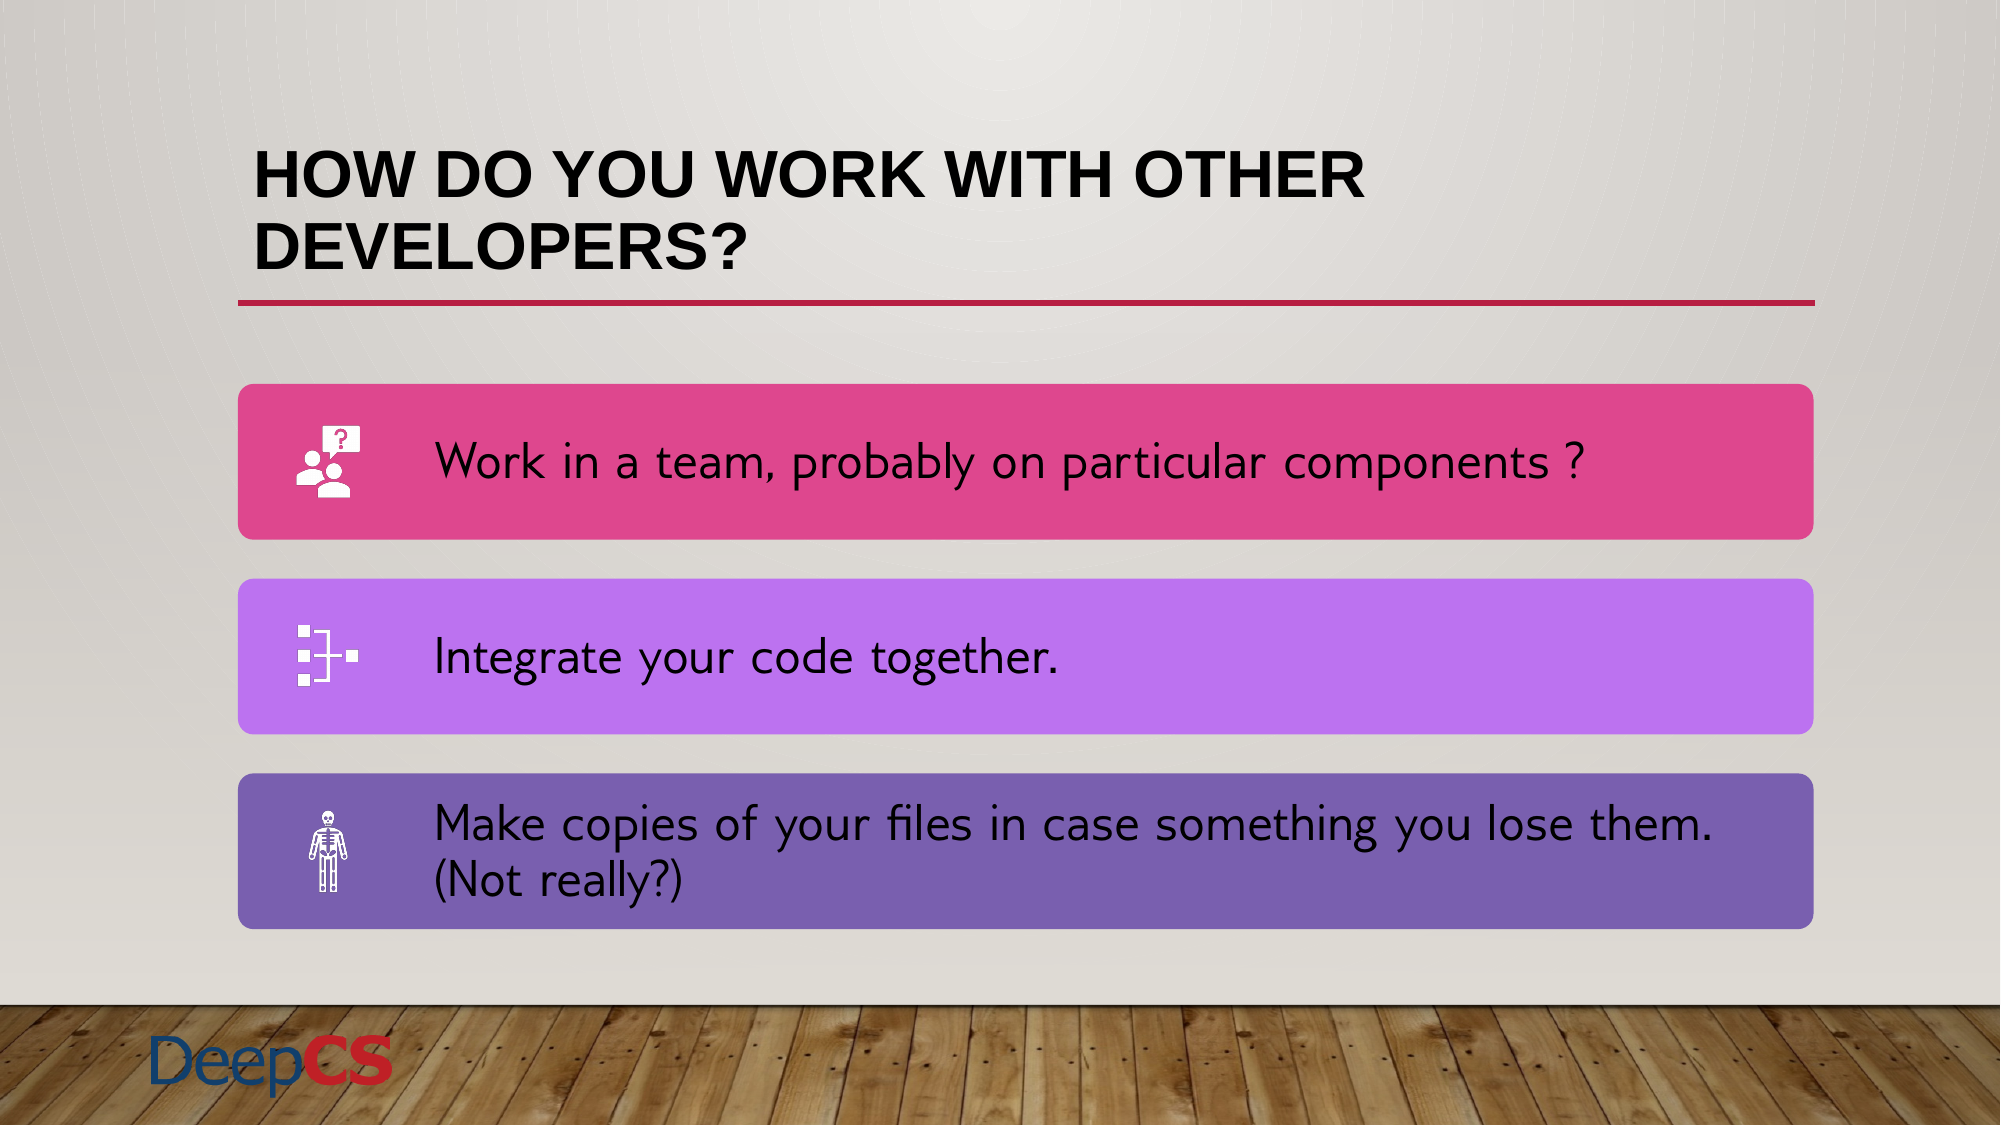

# How do you work with other developers?
Work in a team, probably on particular components ?
Integrate your code together.
Make copies of your files in case something you lose them. (Not really?)